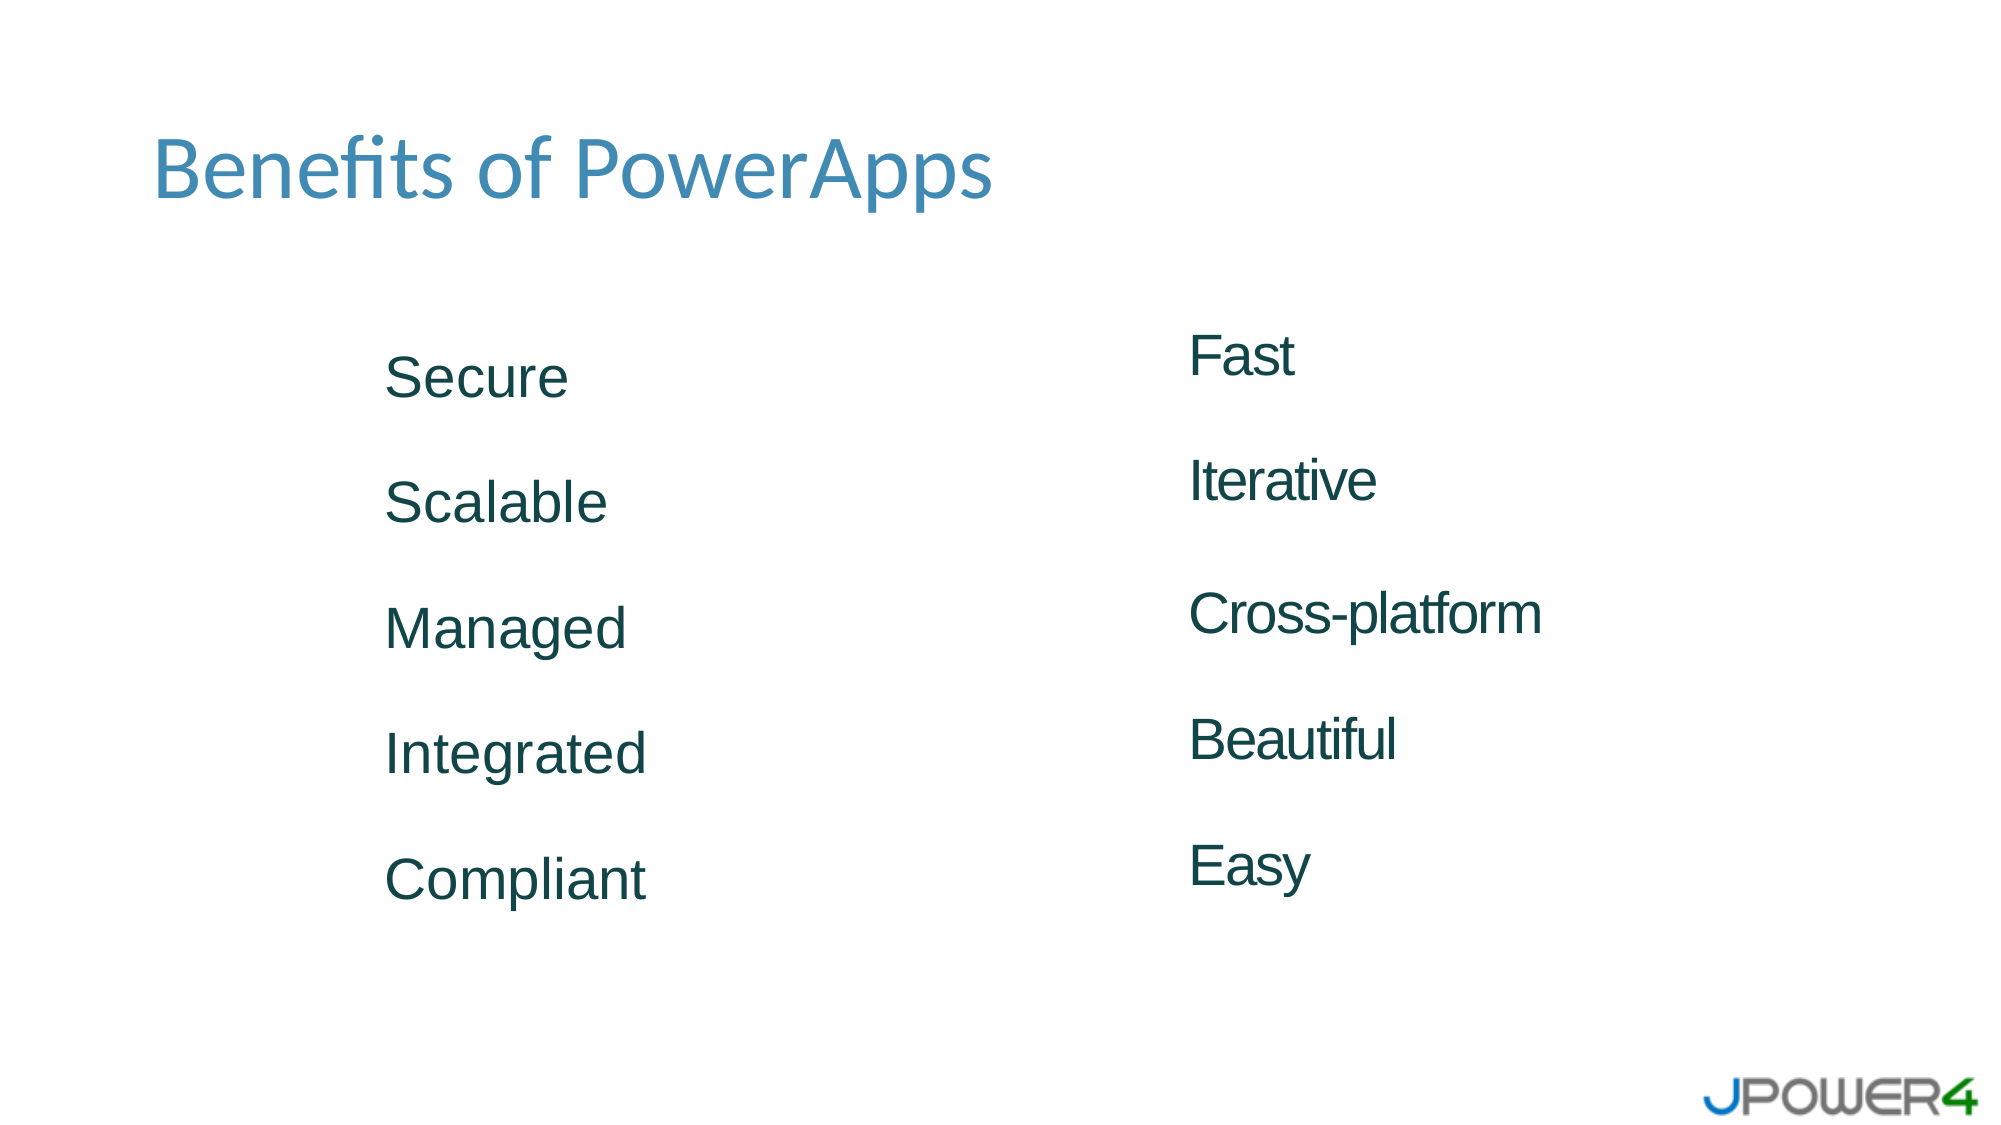

# Benefits of PowerApps
Fast
Iterative
Cross-platform
Beautiful
Easy
Secure
Scalable
Managed
Integrated
Compliant